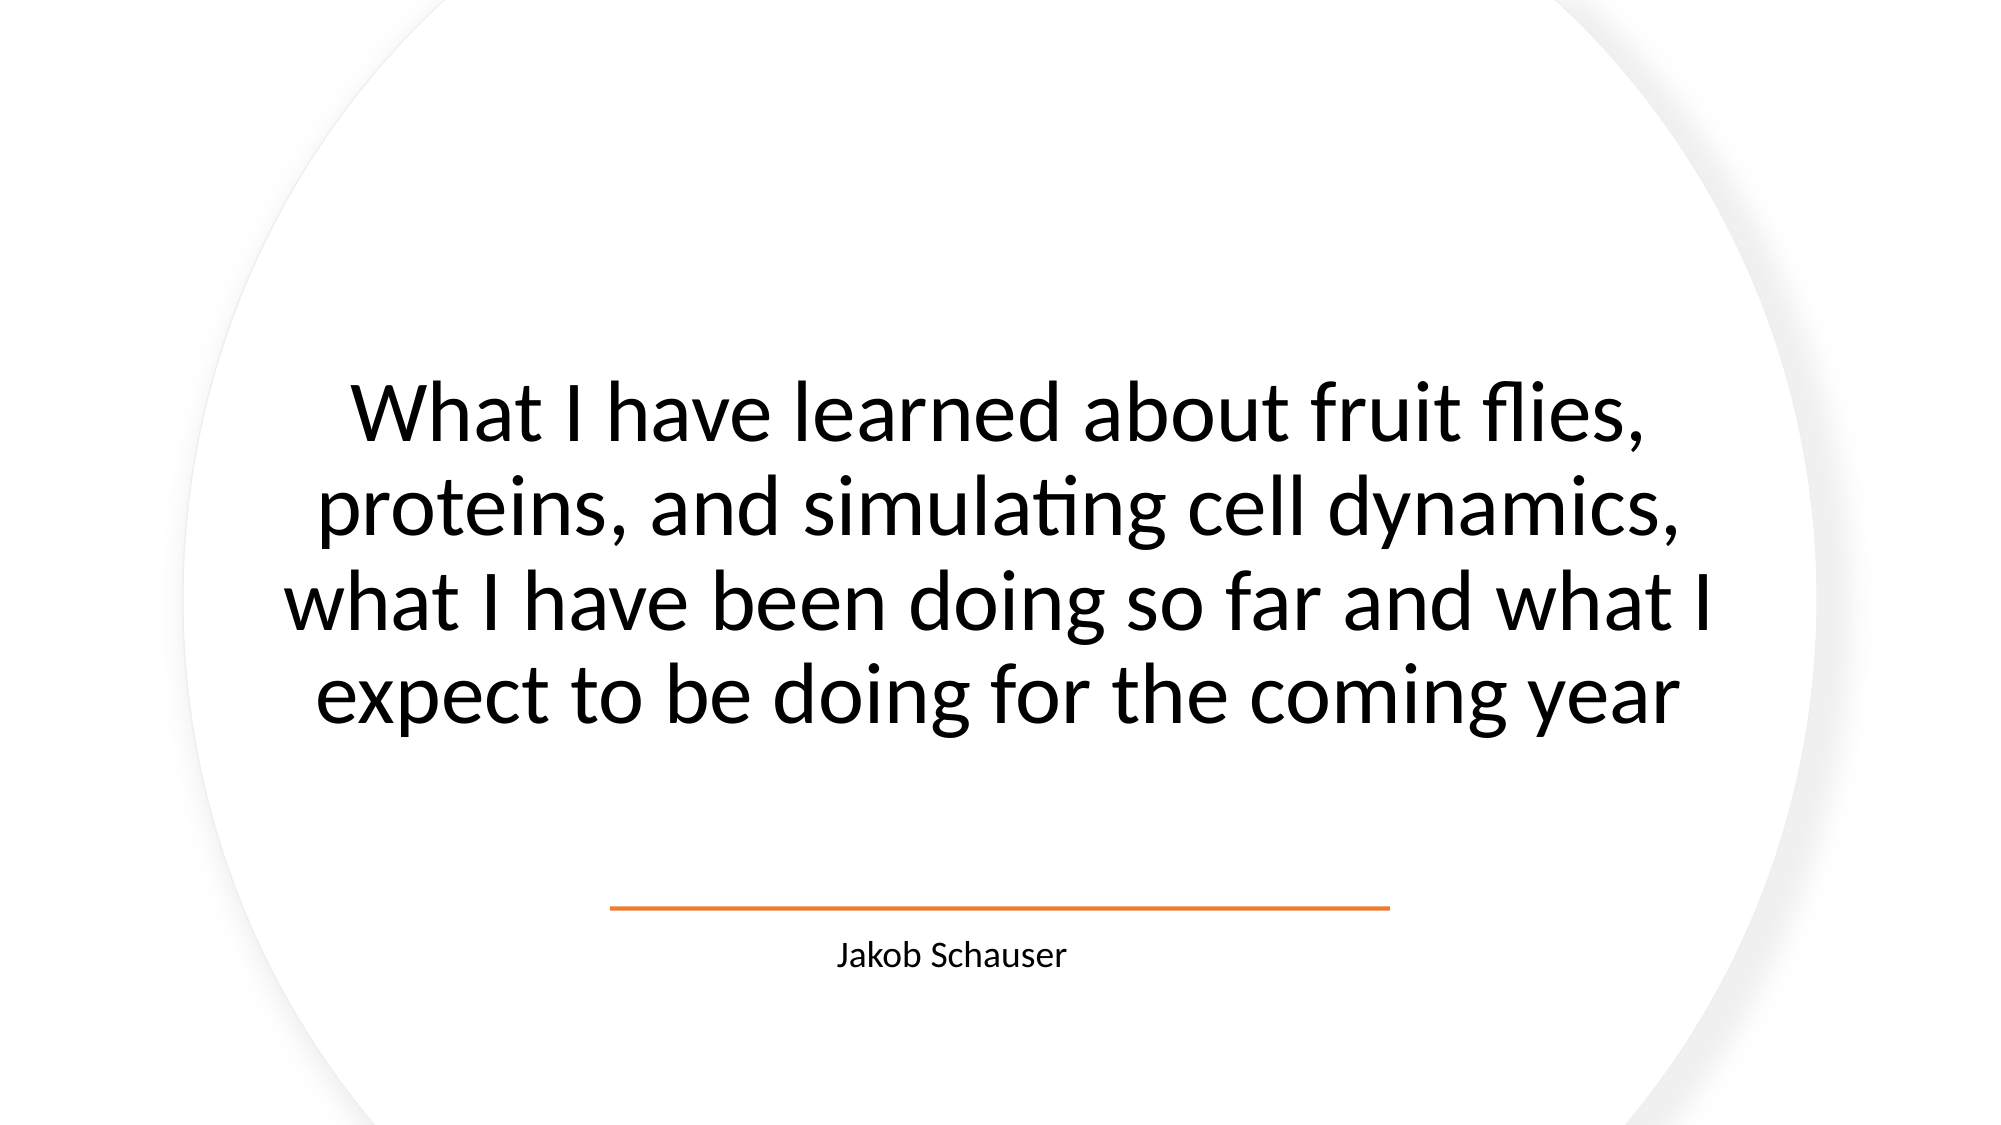

# What I have learned about fruit flies, proteins, and simulating cell dynamics, what I have been doing so far and what I expect to be doing for the coming year

Jakob Schauser